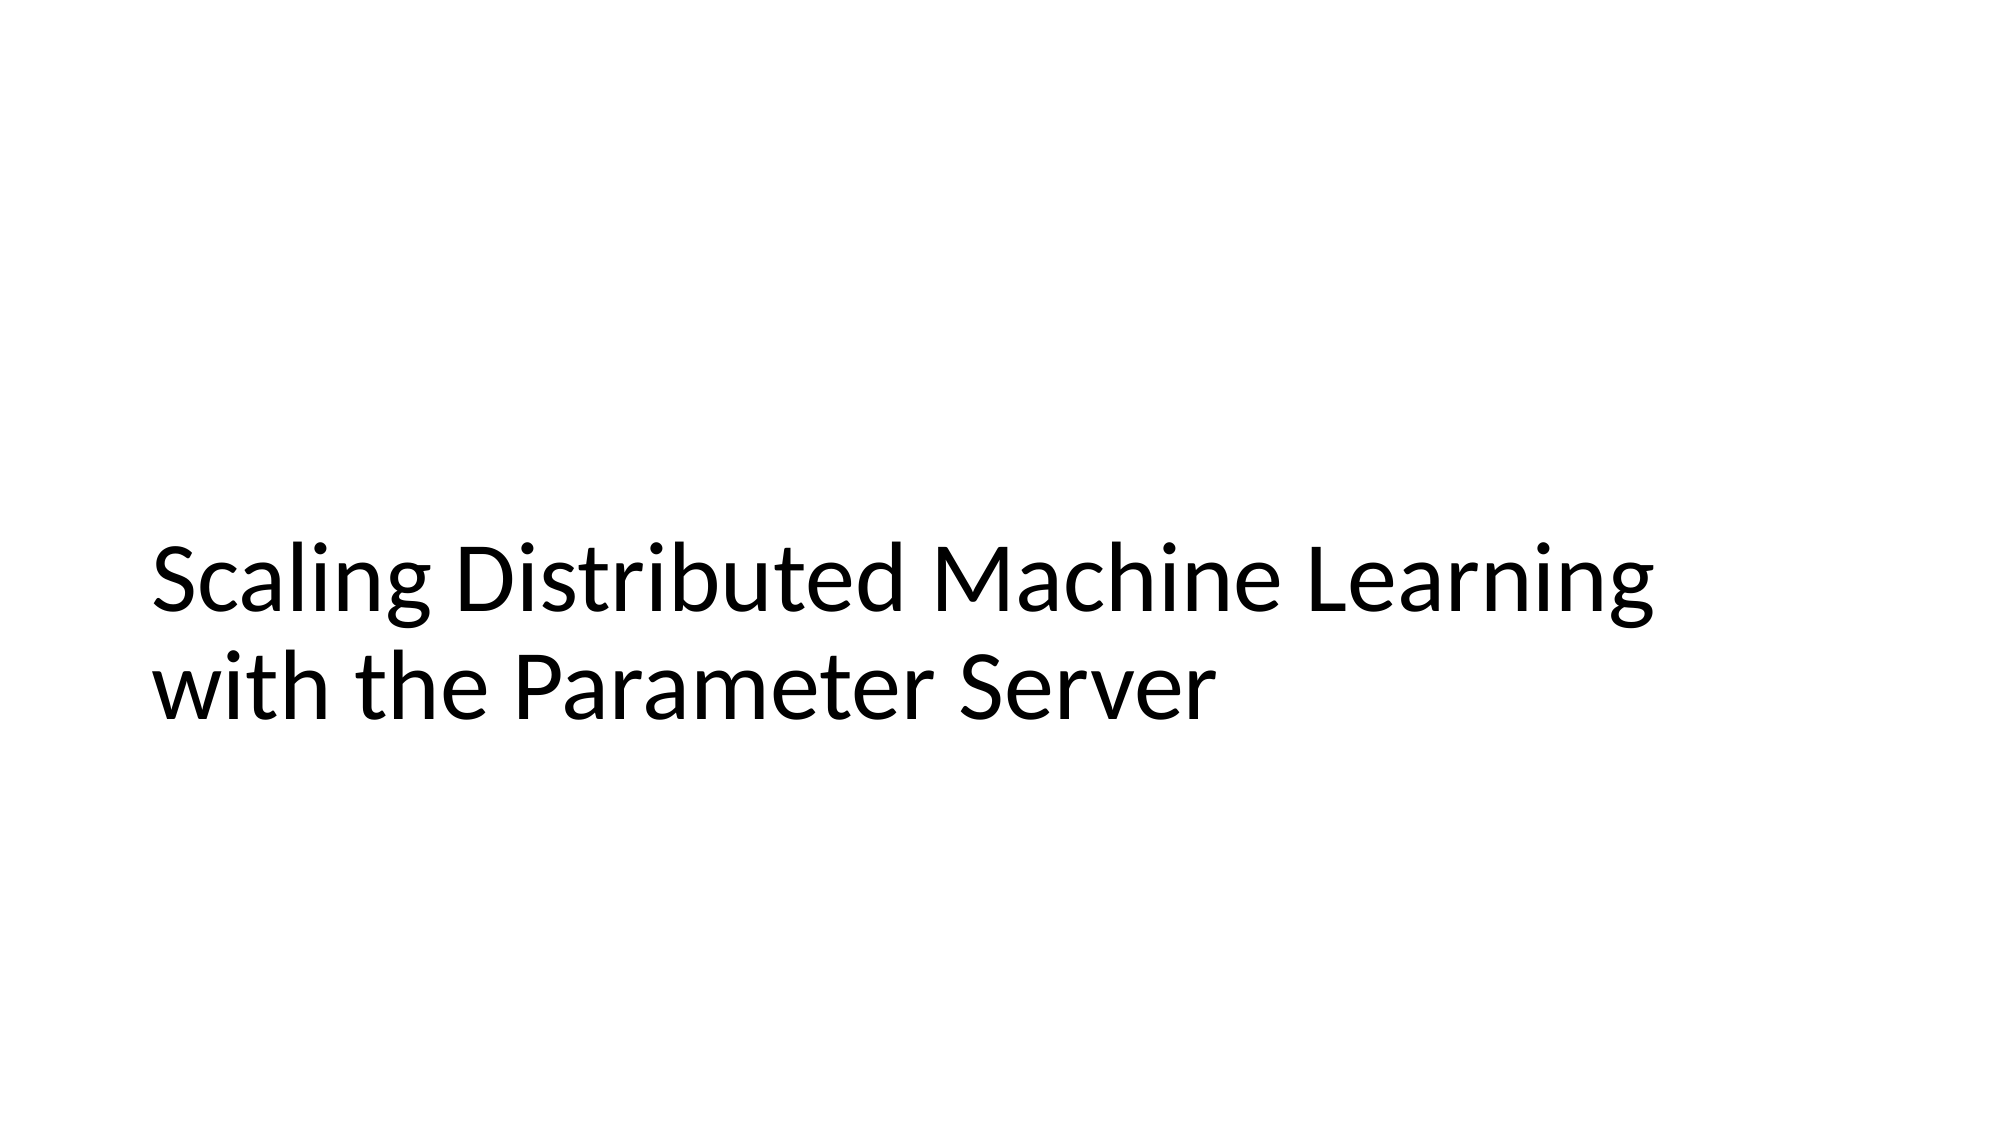

# Scaling Distributed Machine Learning with the Parameter Server